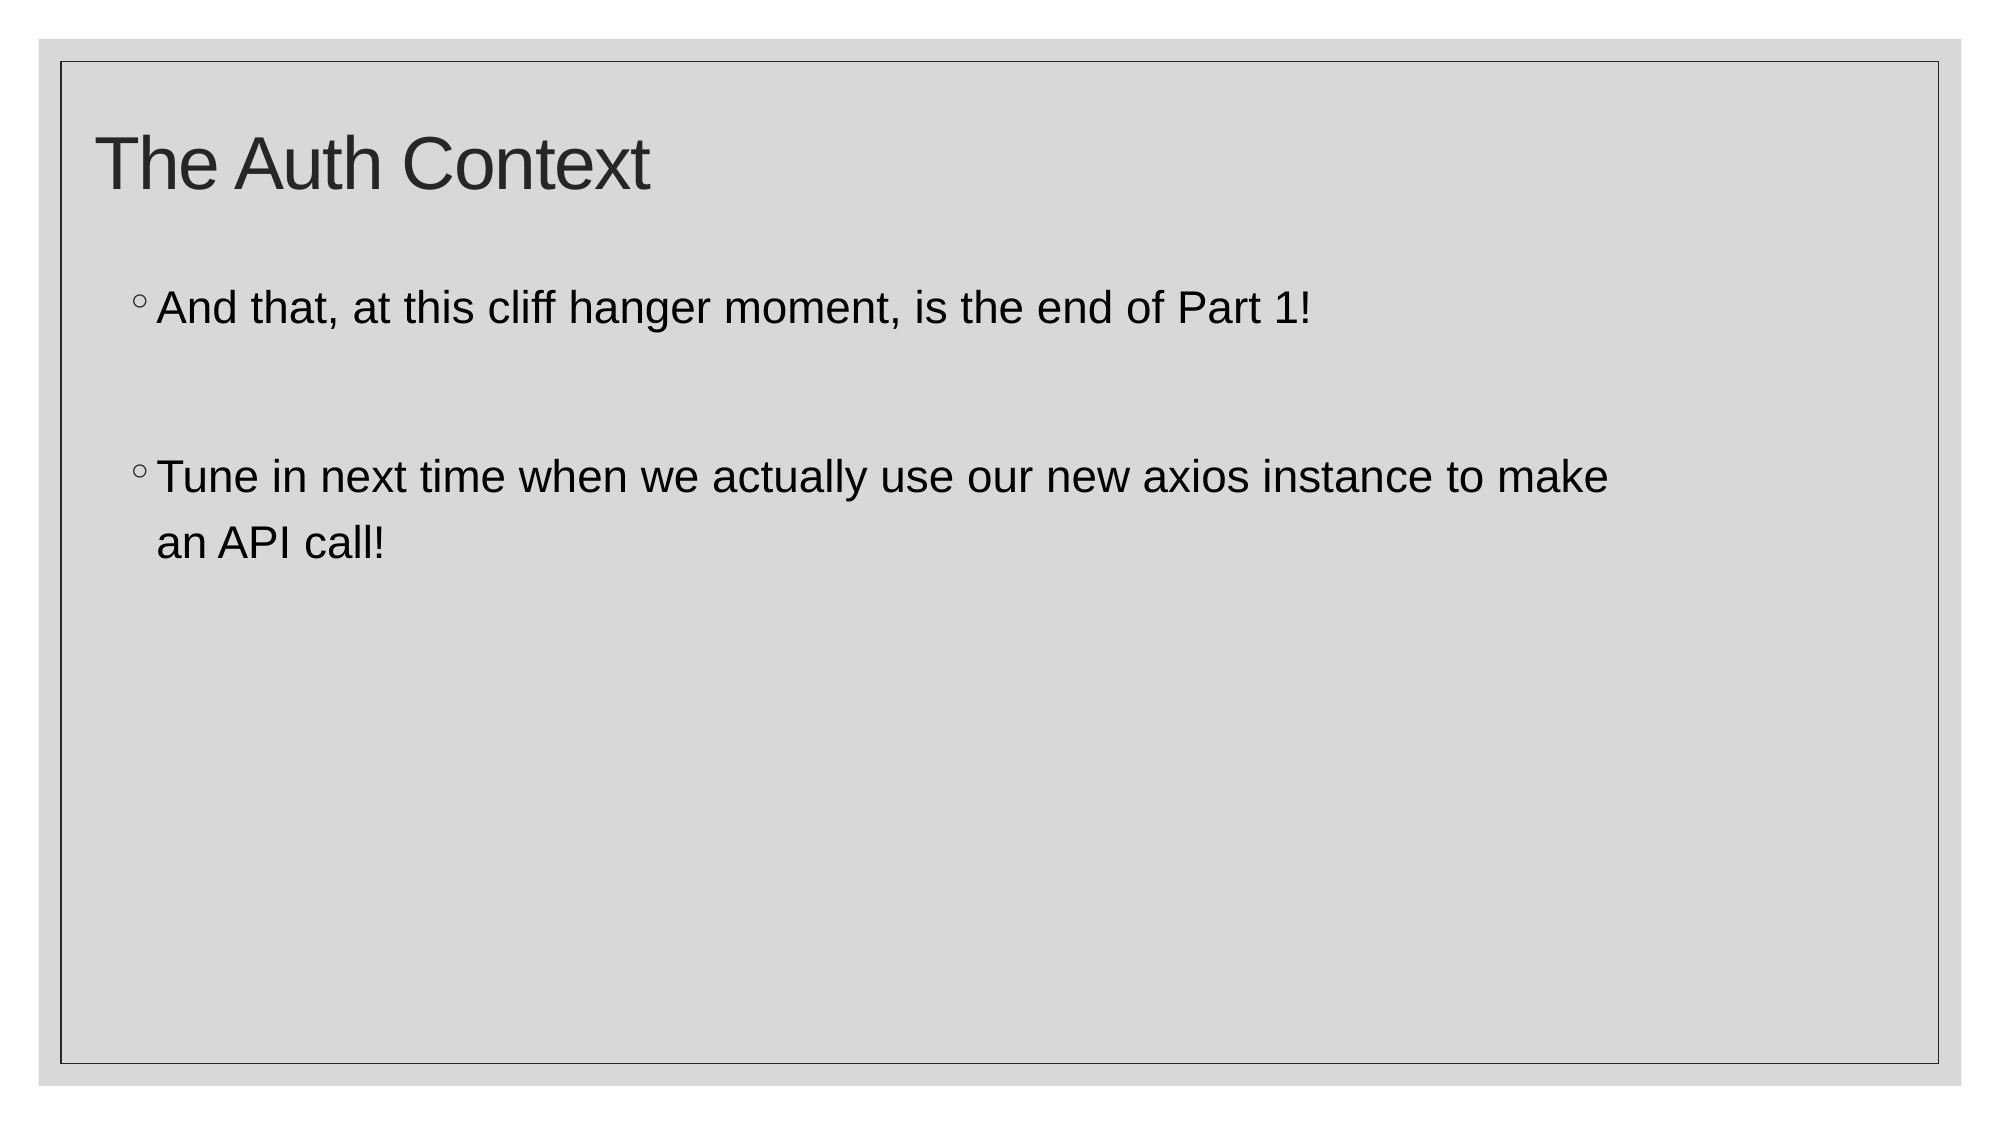

# The Auth Context
And that, at this cliff hanger moment, is the end of Part 1!

Tune in next time when we actually use our new axios instance to make an API call!